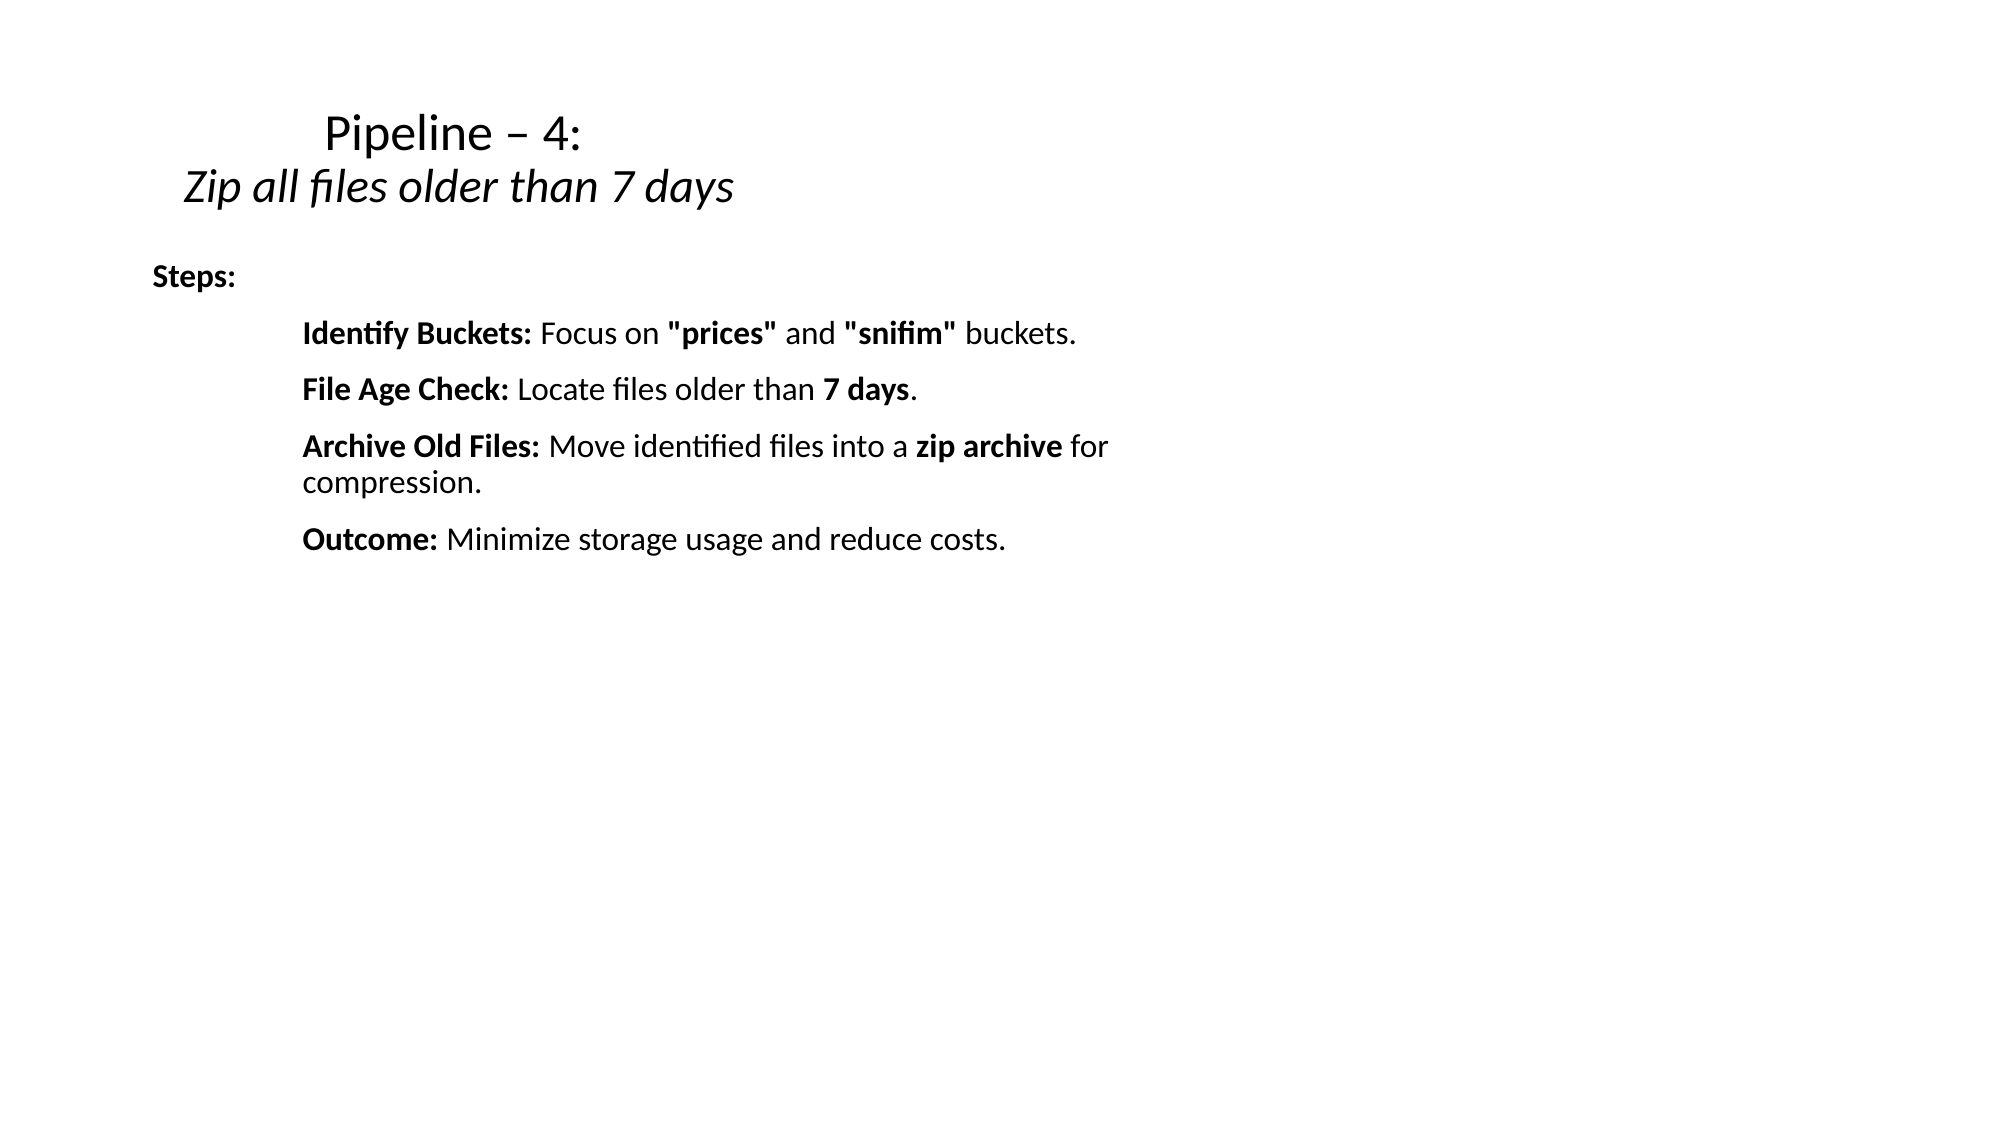

# Pipeline – 4: Zip all files older than 7 days
Steps:
	Identify Buckets: Focus on "prices" and "snifim" buckets.
	File Age Check: Locate files older than 7 days.
	Archive Old Files: Move identified files into a zip archive for 	compression.
	Outcome: Minimize storage usage and reduce costs.